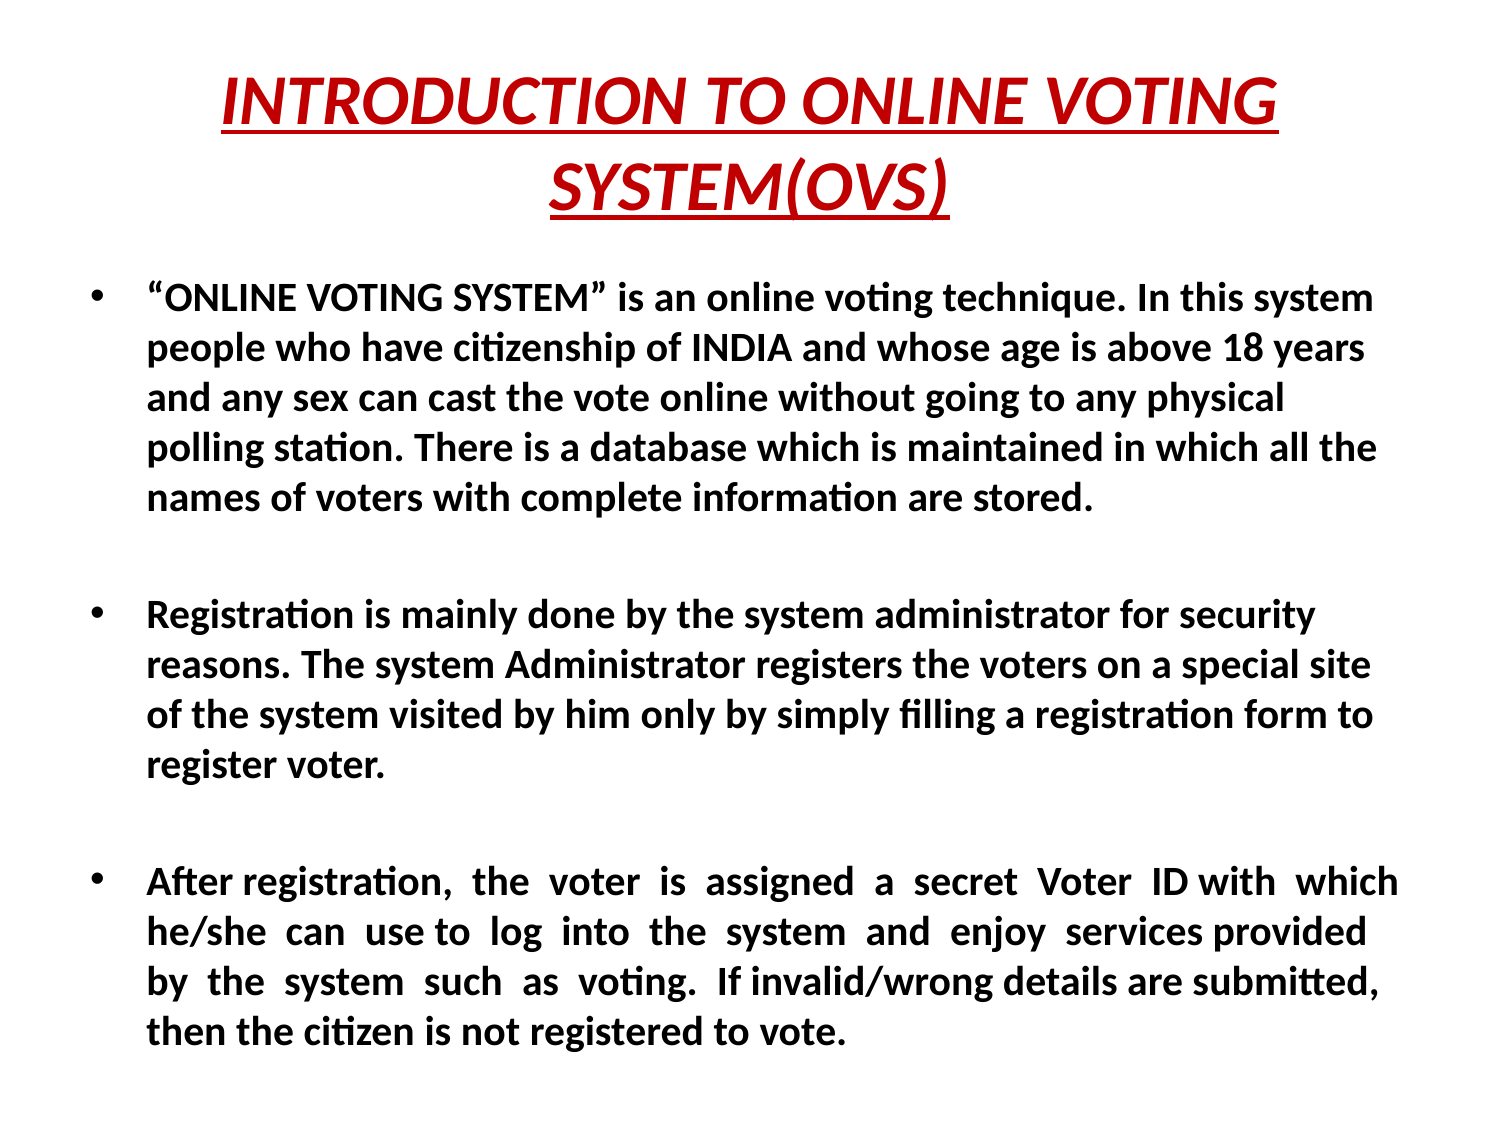

# INTRODUCTION TO ONLINE VOTING SYSTEM(OVS)
“ONLINE VOTING SYSTEM” is an online voting technique. In this system people who have citizenship of INDIA and whose age is above 18 years and any sex can cast the vote online without going to any physical polling station. There is a database which is maintained in which all the names of voters with complete information are stored.

Registration is mainly done by the system administrator for security reasons. The system Administrator registers the voters on a special site of the system visited by him only by simply filling a registration form to register voter.

After registration,  the  voter  is  assigned  a  secret  Voter  ID with  which  he/she  can  use to  log  into  the  system  and  enjoy  services provided  by  the  system  such  as  voting.  If invalid/wrong details are submitted, then the citizen is not registered to vote.